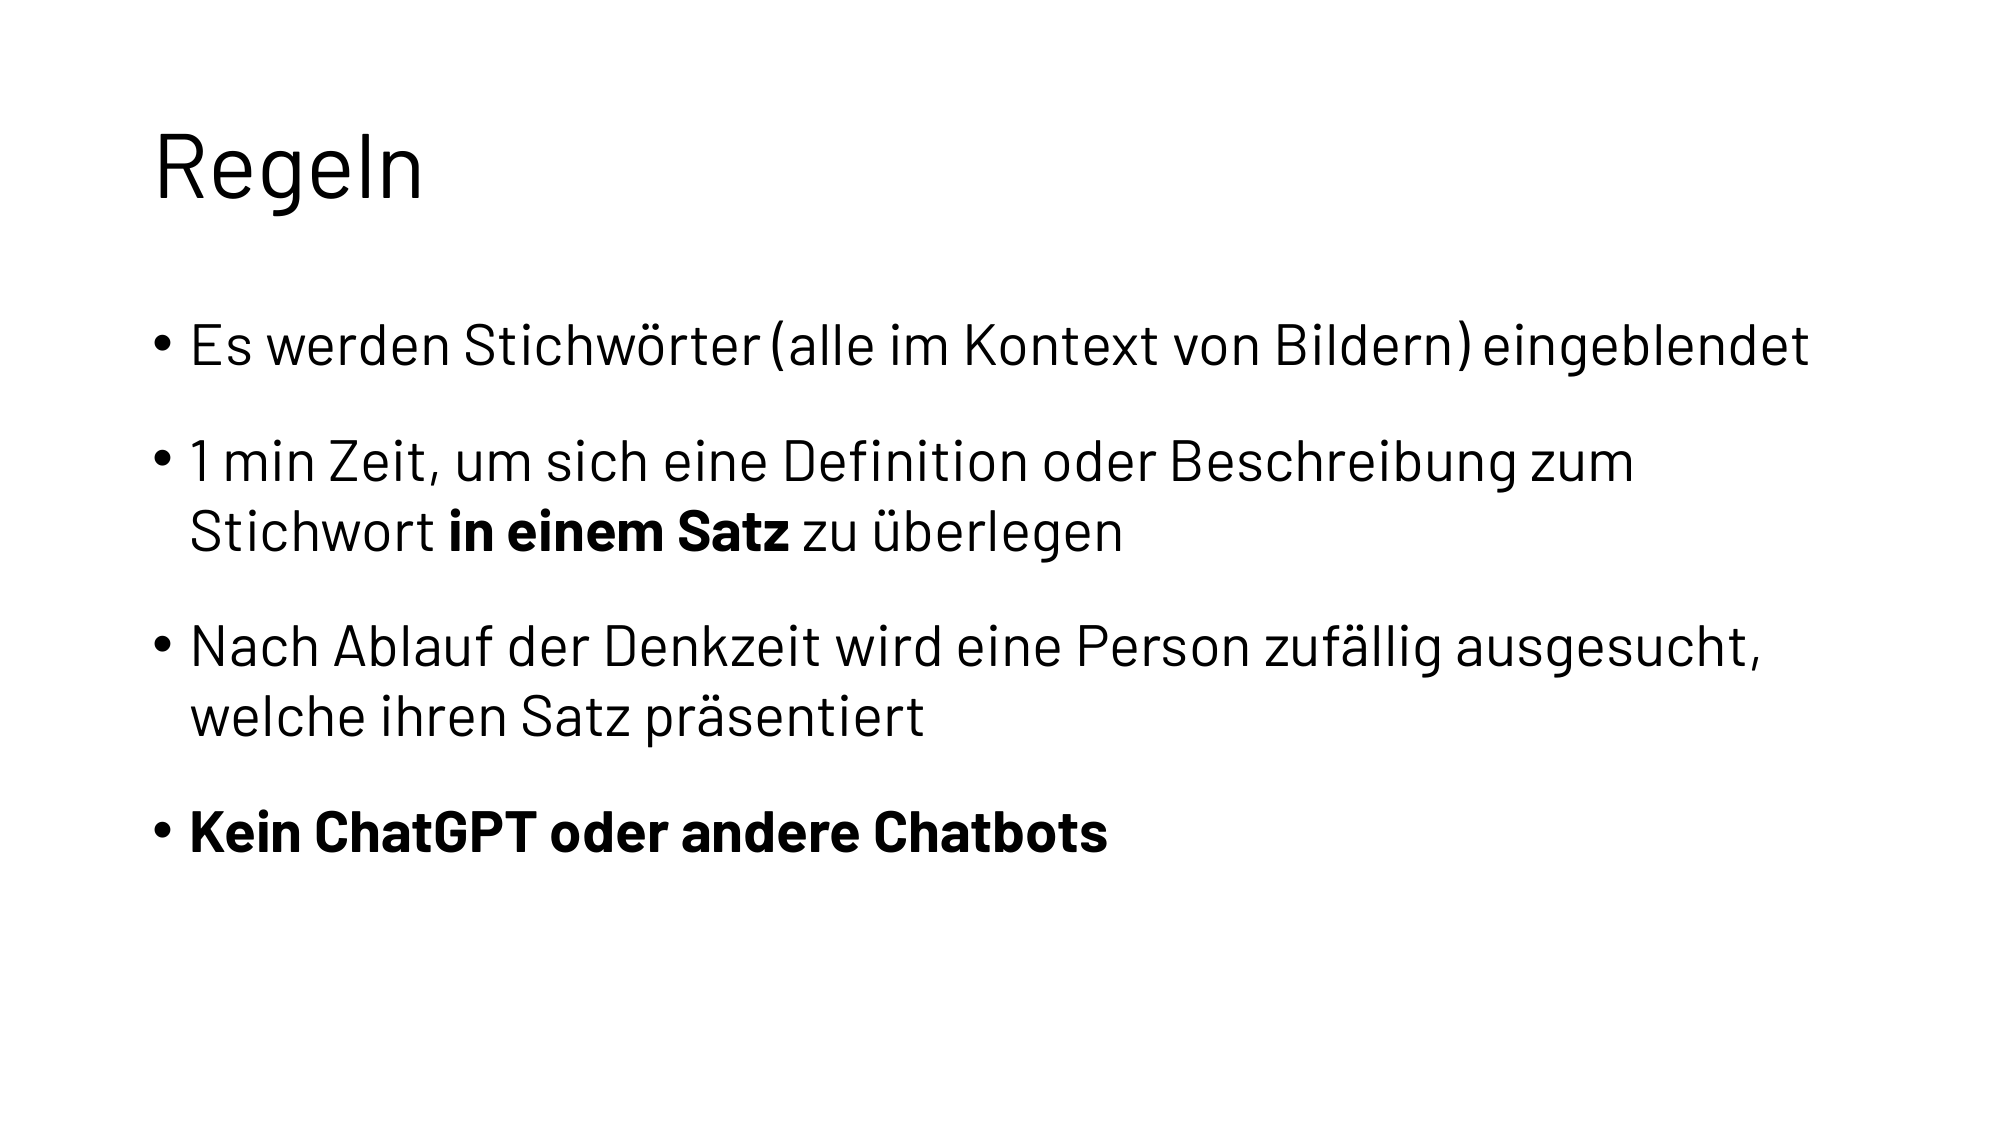

# Regeln
Es werden Stichwörter (alle im Kontext von Bildern) eingeblendet
1 min Zeit, um sich eine Definition oder Beschreibung zum Stichwort in einem Satz zu überlegen
Nach Ablauf der Denkzeit wird eine Person zufällig ausgesucht, welche ihren Satz präsentiert
Kein ChatGPT oder andere Chatbots